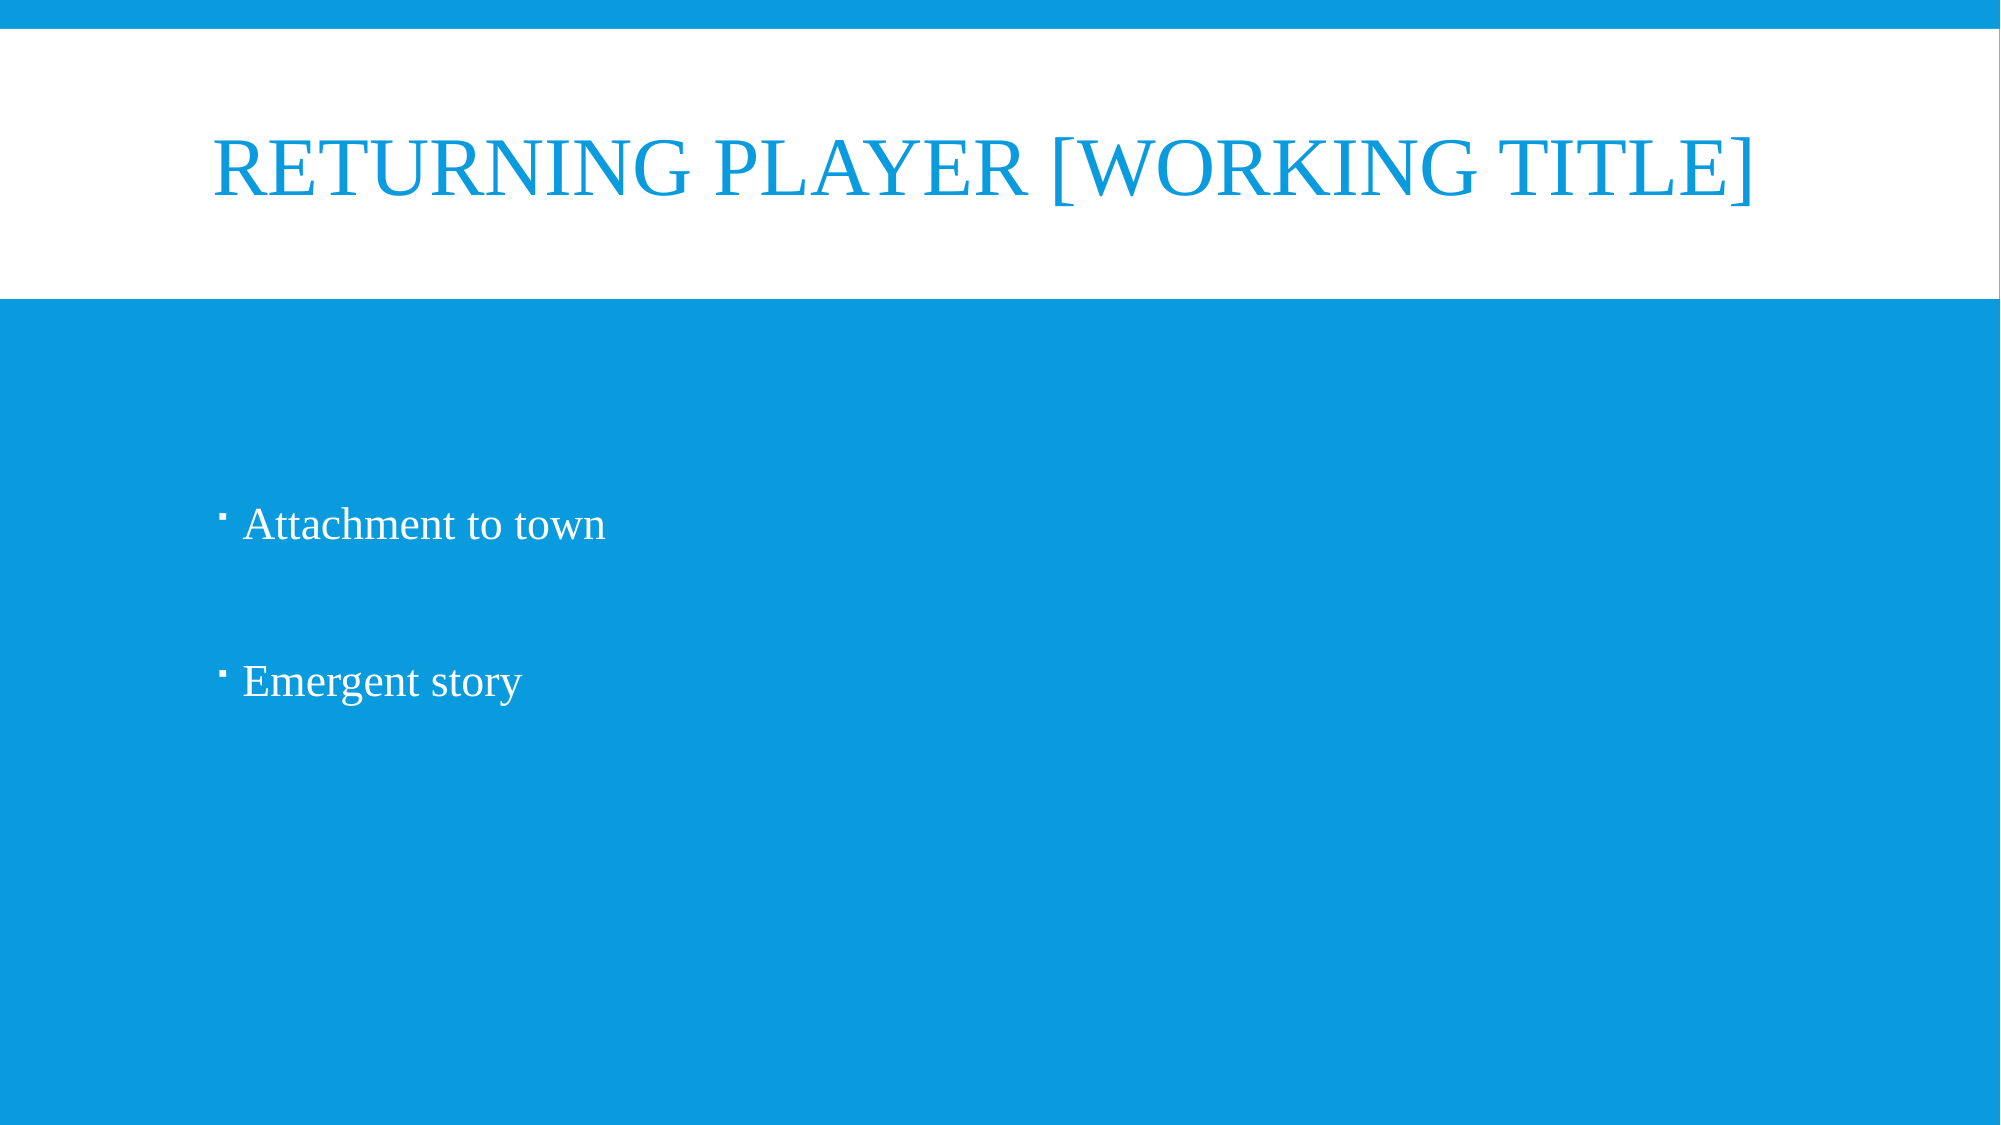

# Returning Player [working title]

Attachment to town

Emergent story